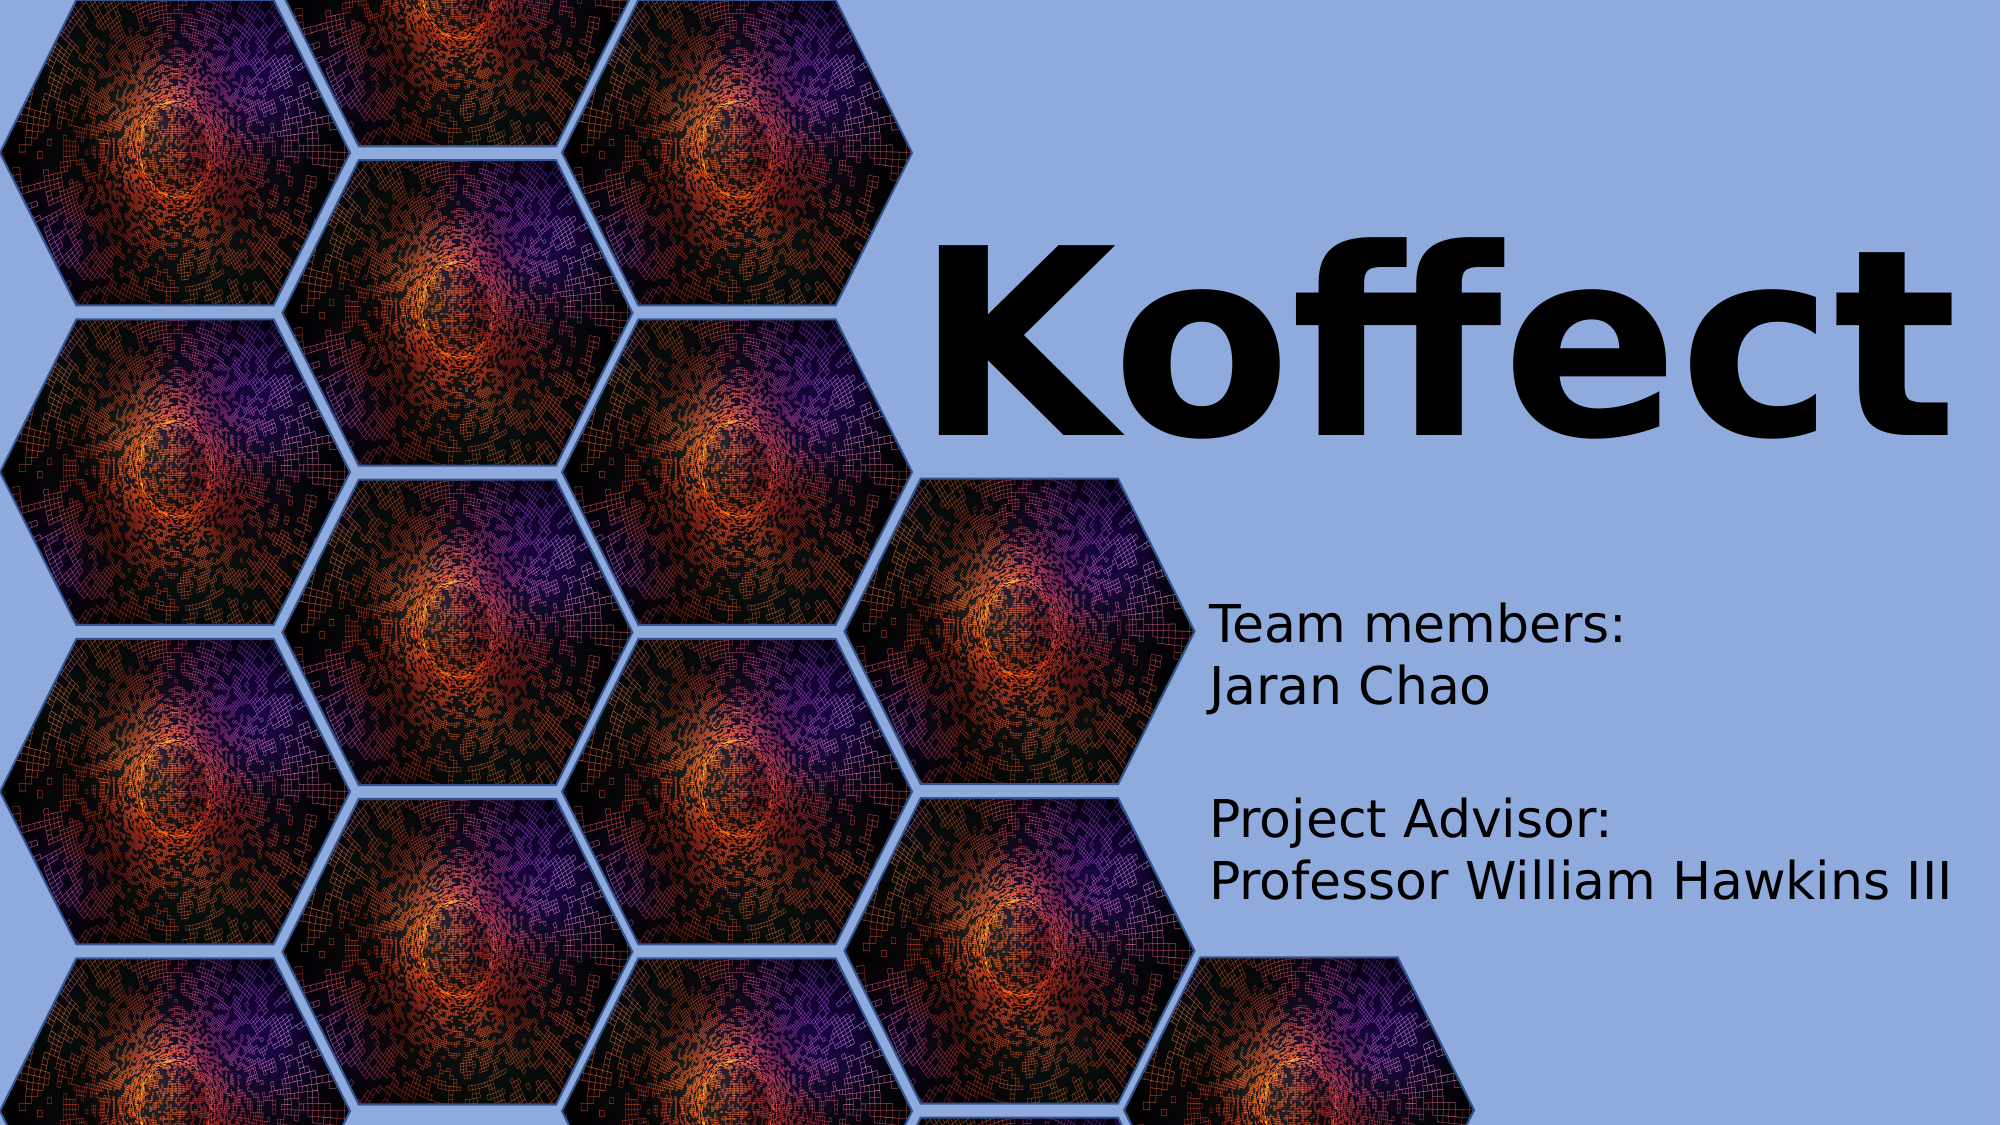

# Koffect
Team members:
Jaran Chao
Project Advisor:
Professor William Hawkins III